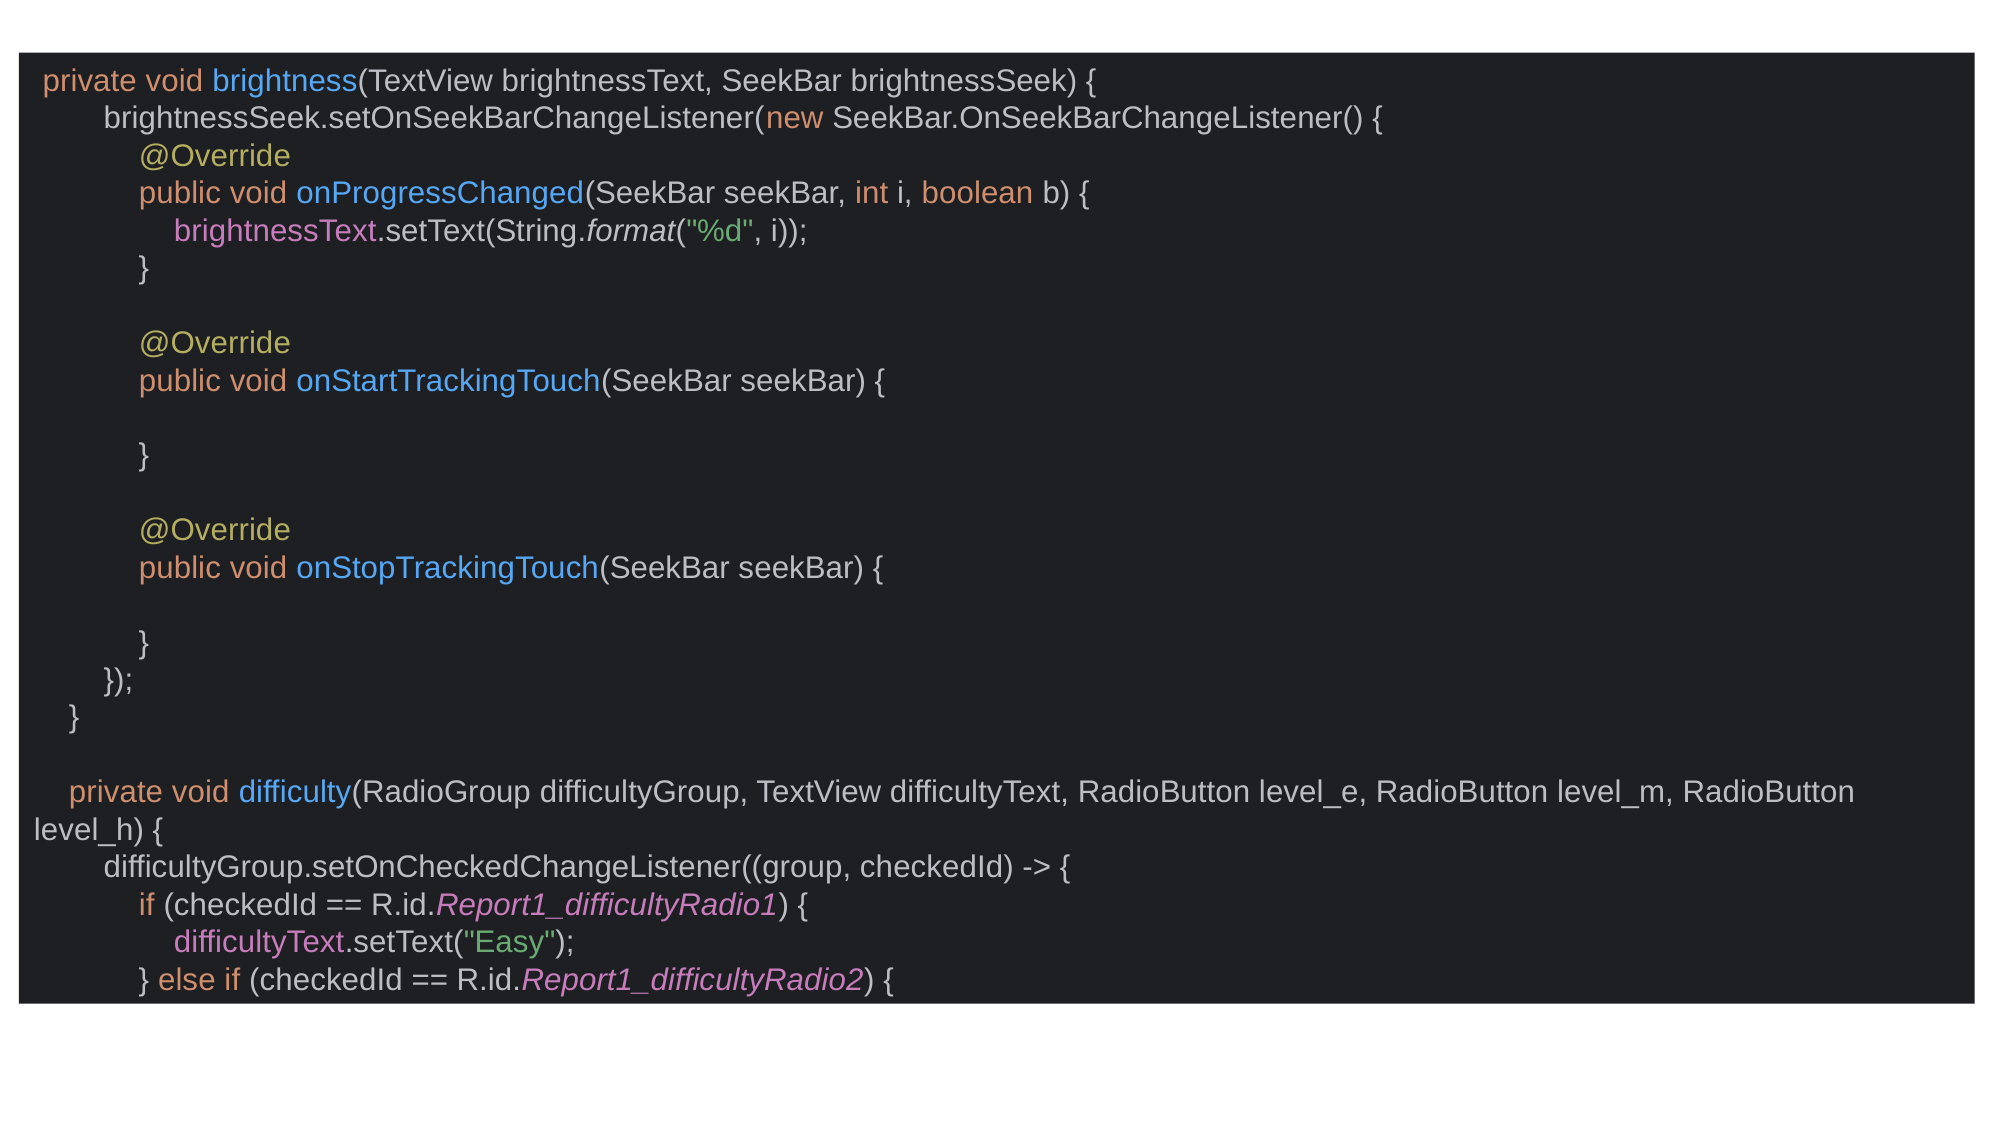

private void brightness(TextView brightnessText, SeekBar brightnessSeek) {
        brightnessSeek.setOnSeekBarChangeListener(new SeekBar.OnSeekBarChangeListener() {
            @Override
            public void onProgressChanged(SeekBar seekBar, int i, boolean b) {
                brightnessText.setText(String.format("%d", i));
            }
            @Override
            public void onStartTrackingTouch(SeekBar seekBar) {
            }
            @Override
            public void onStopTrackingTouch(SeekBar seekBar) {
            }
        });
    }
    private void difficulty(RadioGroup difficultyGroup, TextView difficultyText, RadioButton level_e, RadioButton level_m, RadioButton level_h) {
        difficultyGroup.setOnCheckedChangeListener((group, checkedId) -> {
            if (checkedId == R.id.Report1_difficultyRadio1) {
                difficultyText.setText("Easy");
            } else if (checkedId == R.id.Report1_difficultyRadio2) {